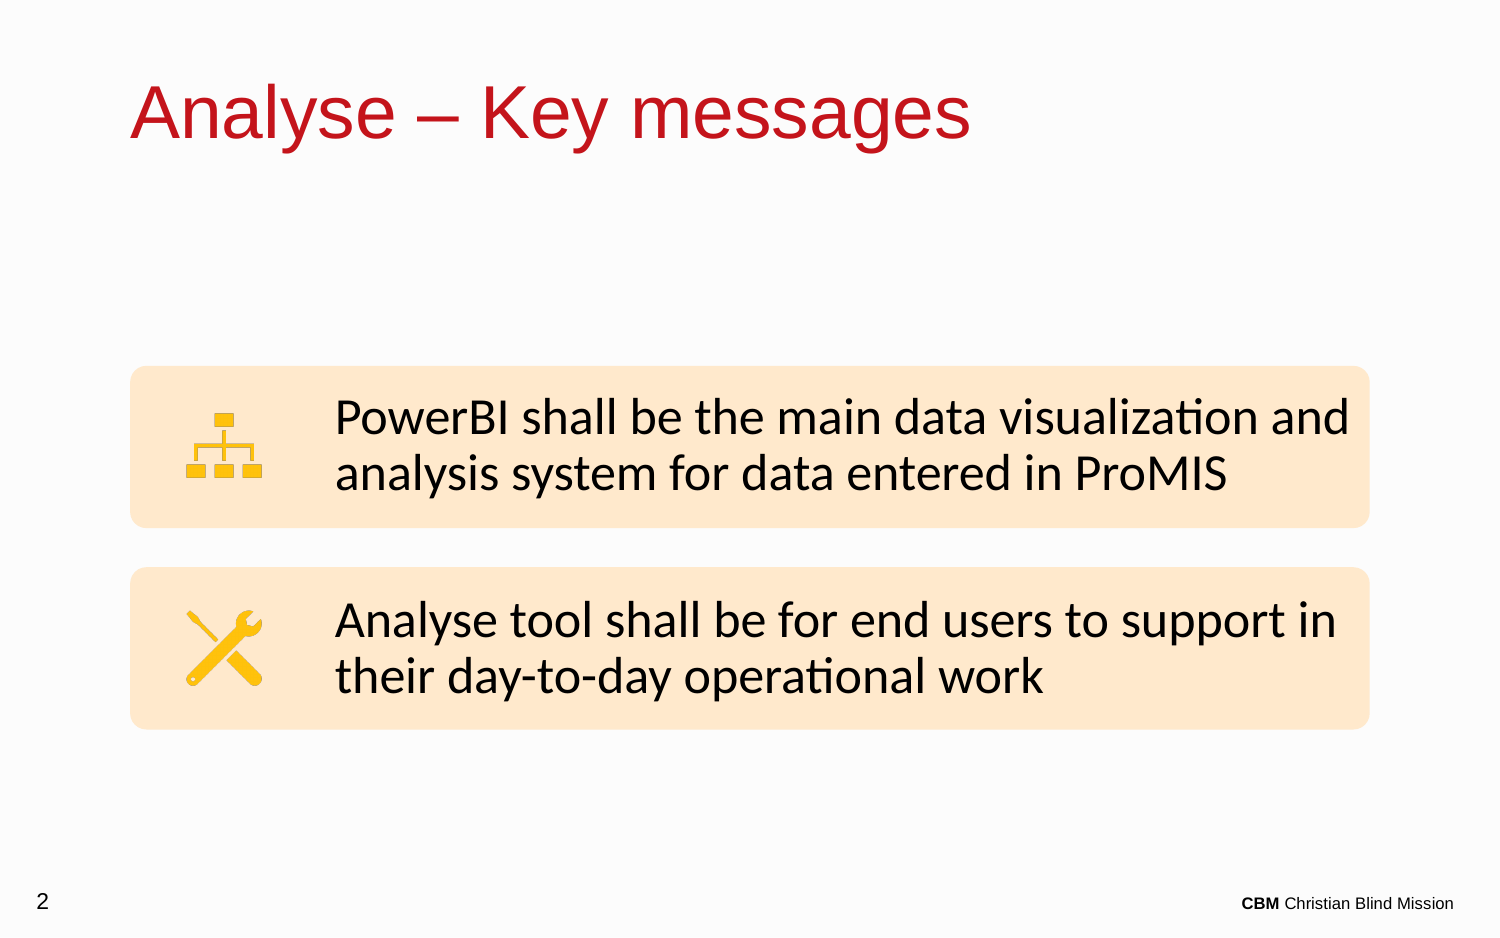

# Analyse – Key messages
PowerBI shall be the main data visualization and analysis system for data entered in ProMIS
Analyse tool shall be for end users to support in their day-to-day operational work
2